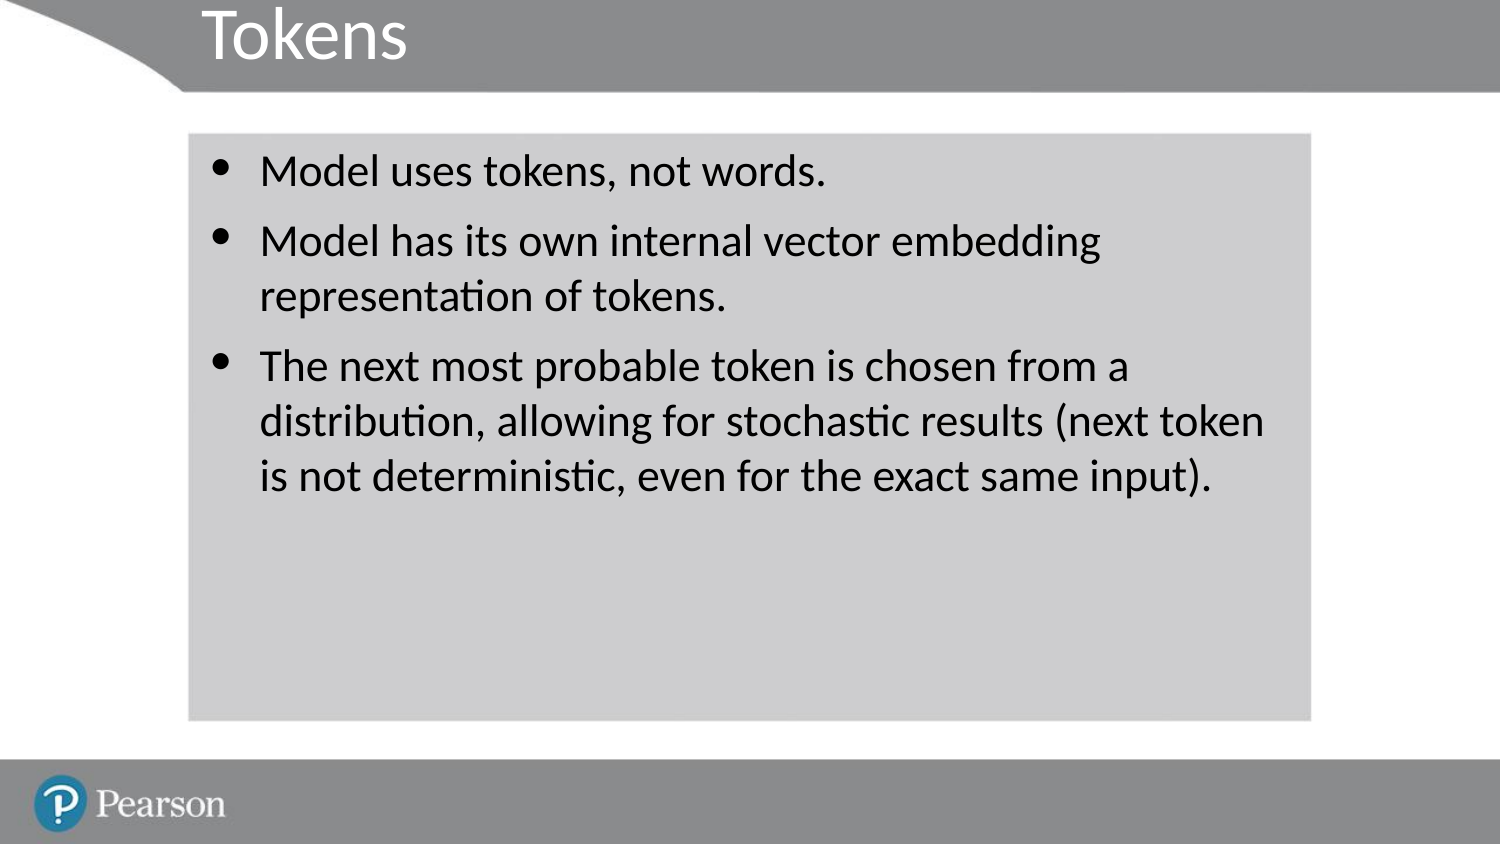

# Tokens
Model uses tokens, not words.
Model has its own internal vector embedding representation of tokens.
The next most probable token is chosen from a distribution, allowing for stochastic results (next token is not deterministic, even for the exact same input).